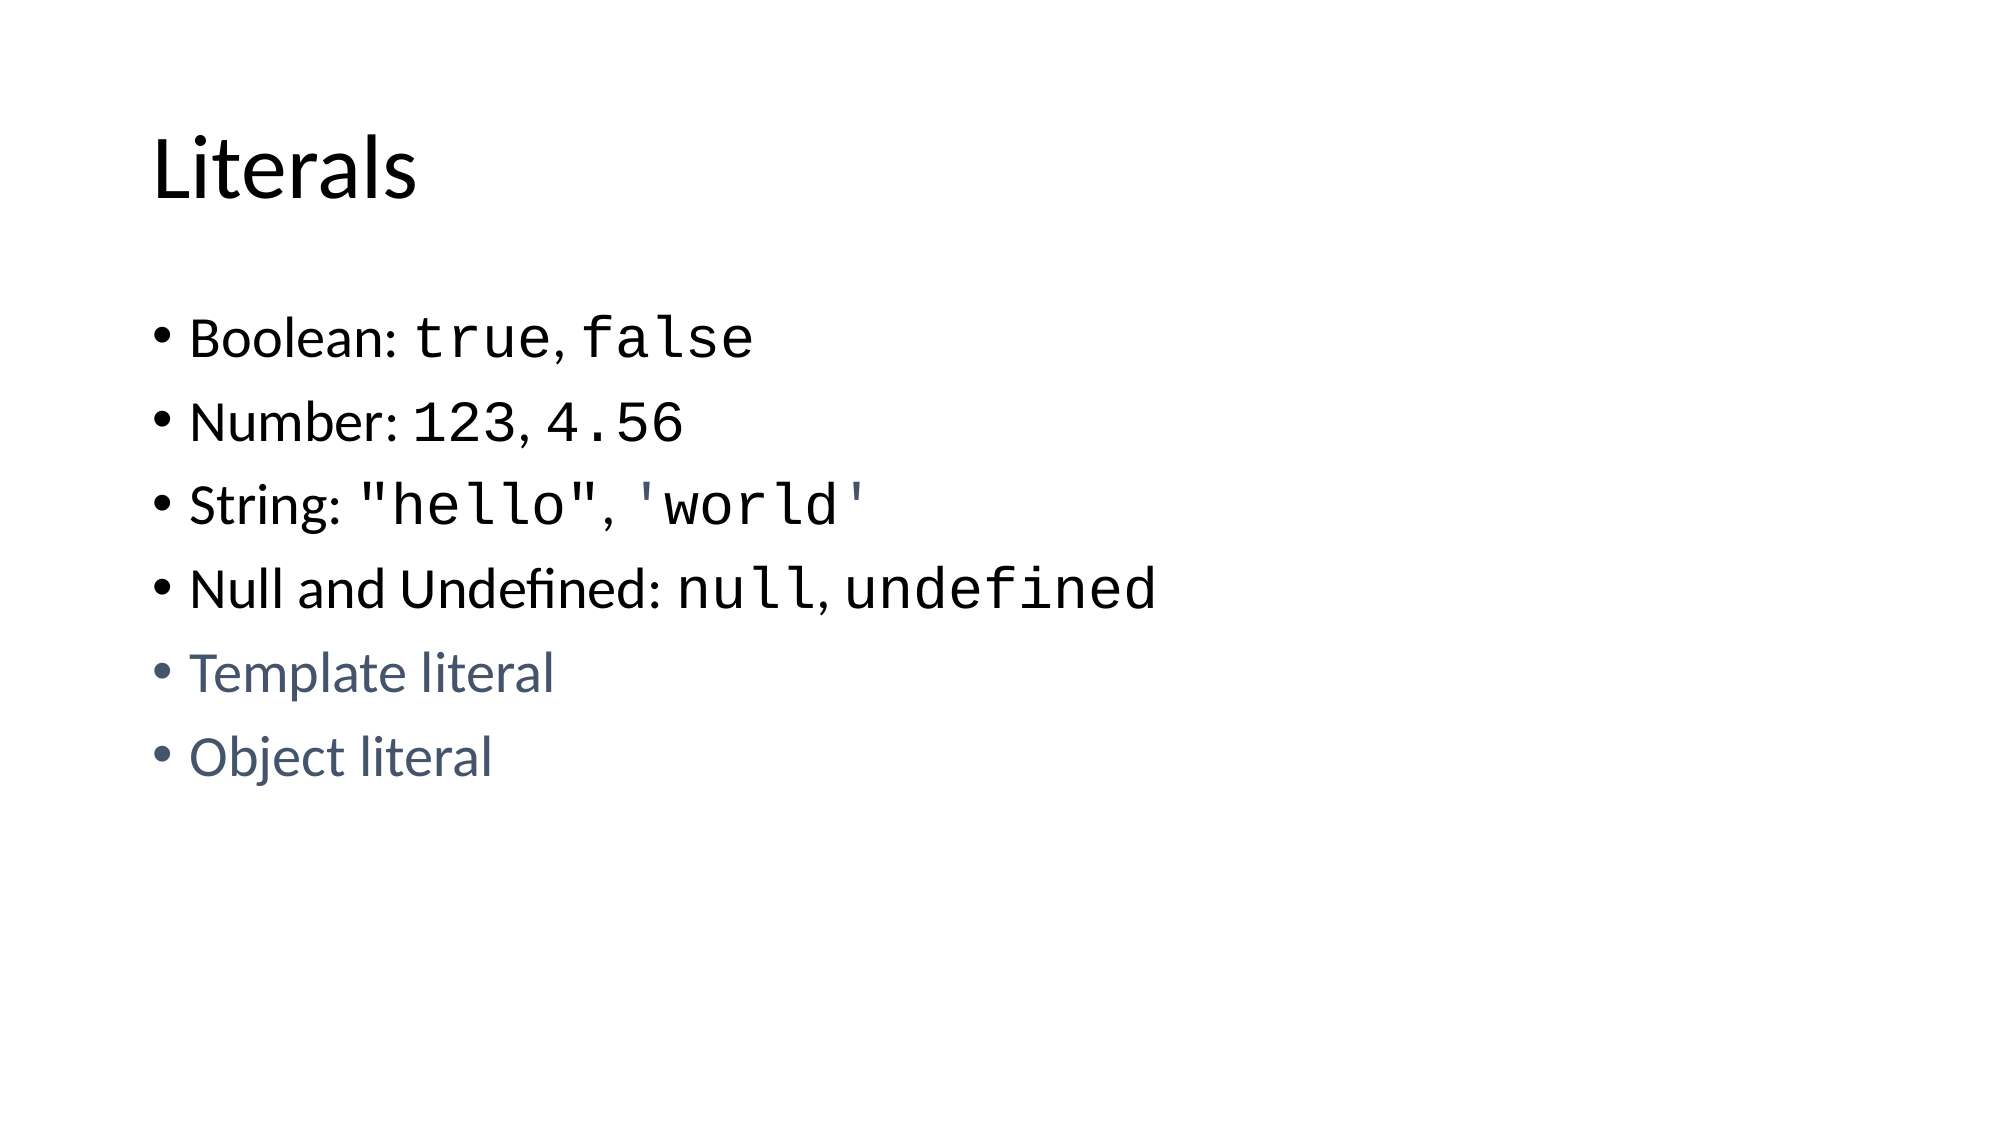

# Literals
Boolean: true, false
Number: 123, 4.56
String: "hello", 'world'
Null and Undefined: null, undefined
Template literal
Object literal